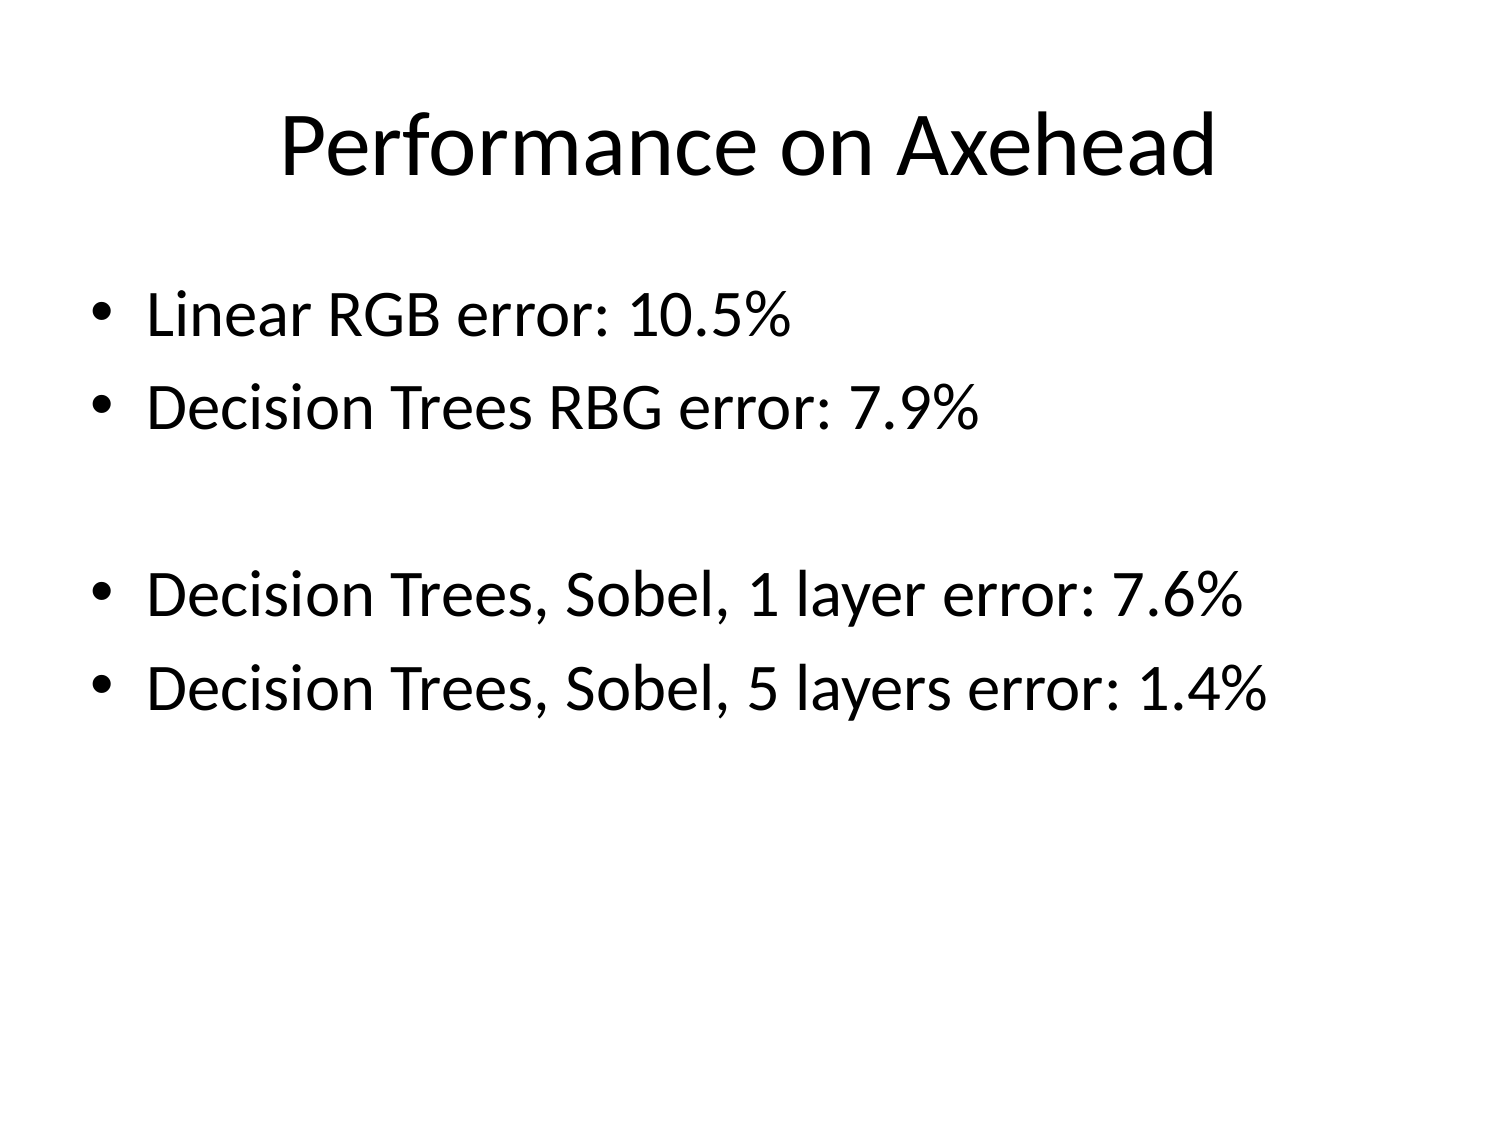

# Performance on Axehead
Linear RGB error: 10.5%
Decision Trees RBG error: 7.9%

Decision Trees, Sobel, 1 layer error: 7.6%
Decision Trees, Sobel, 5 layers error: 1.4%